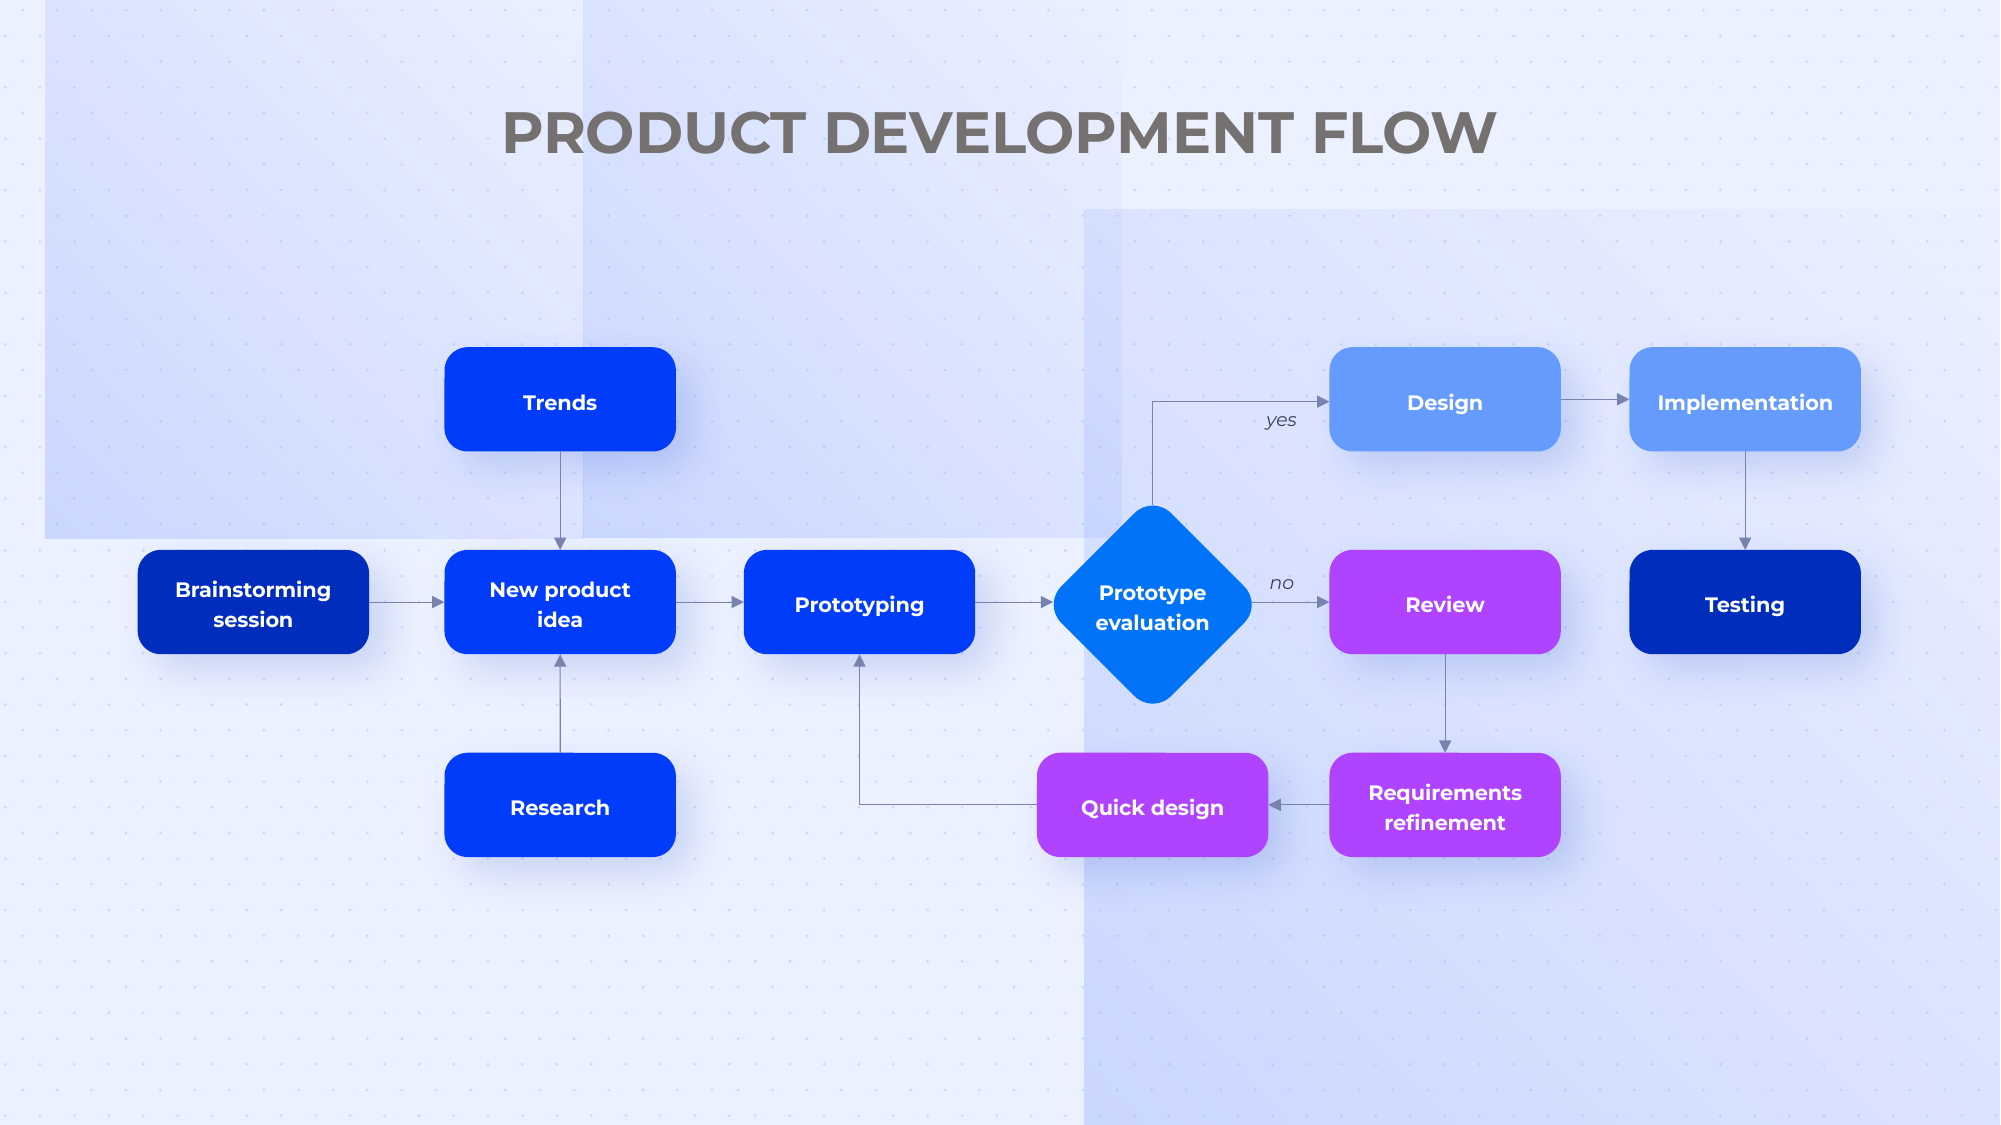

# PRODUCT DEVELOPMENT FLOW

Trends
Design
Implementation

Brainstorming session
New product
idea
Prototyping
Review
Testing
Prototype evaluation
Research
Quick design
Requirements refinement
yes
no